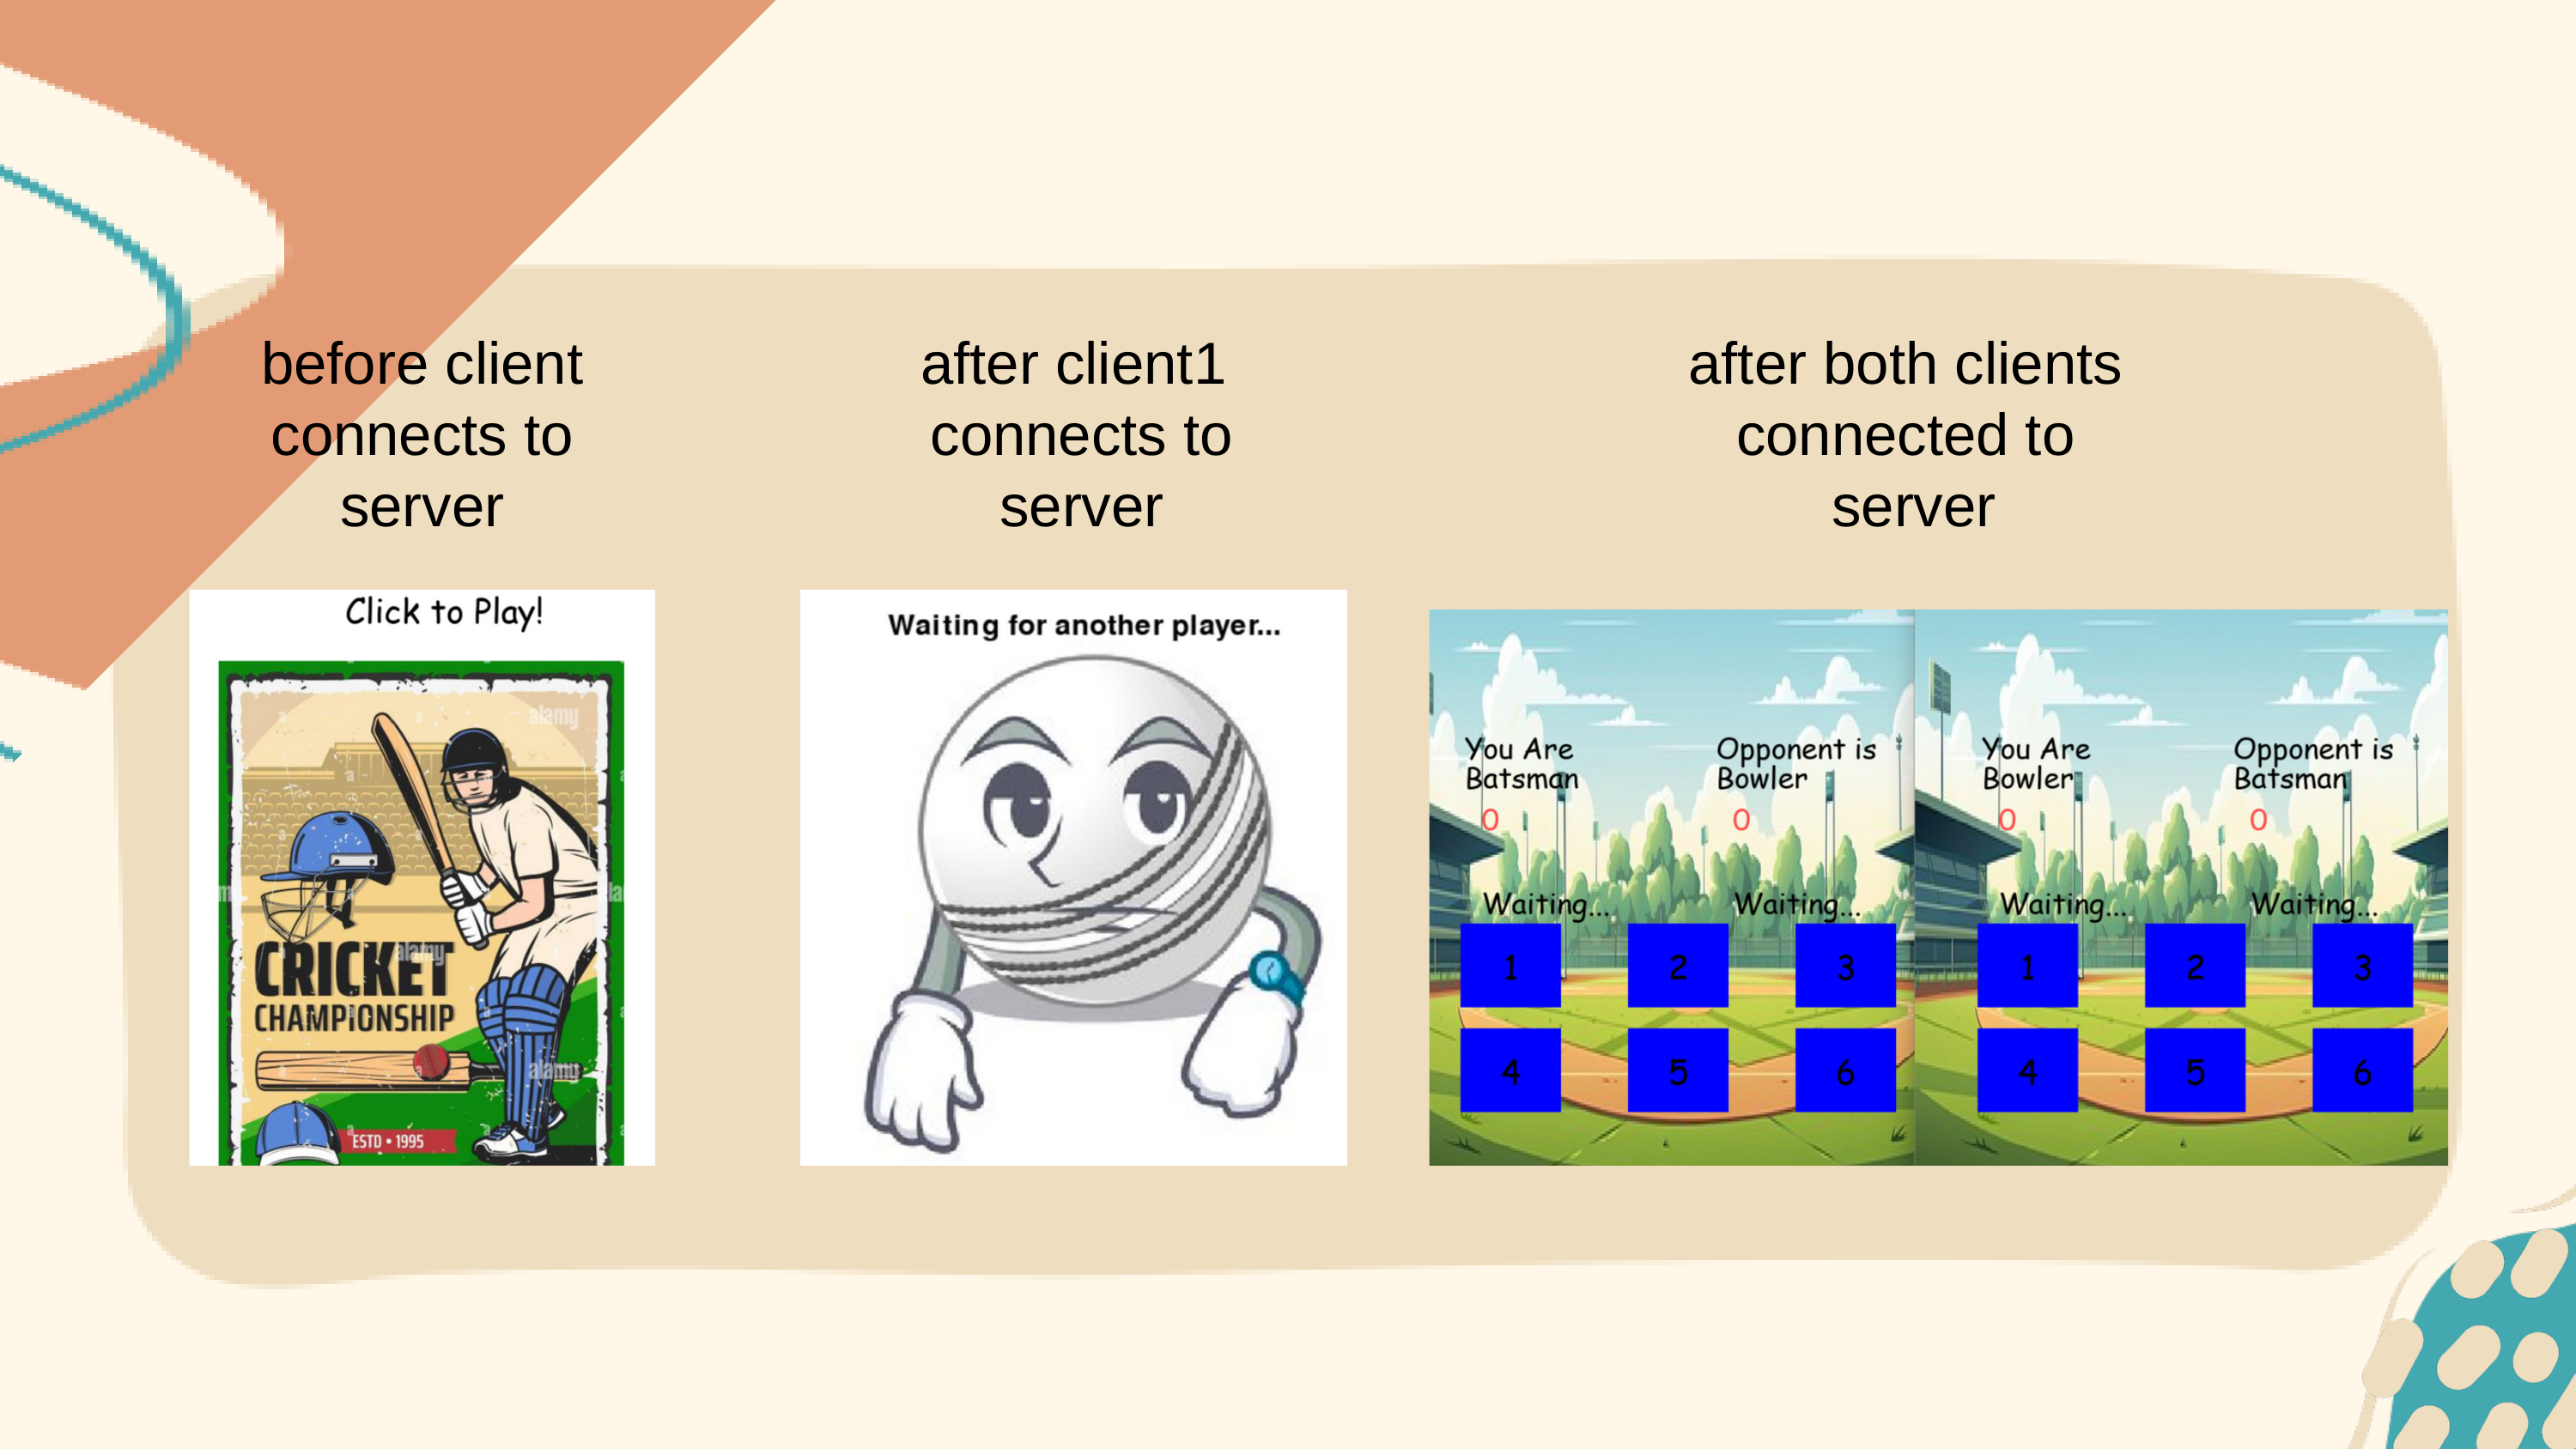

before client
 connects to
server
after client1
 connects to
 server
after both clients
connected to
server